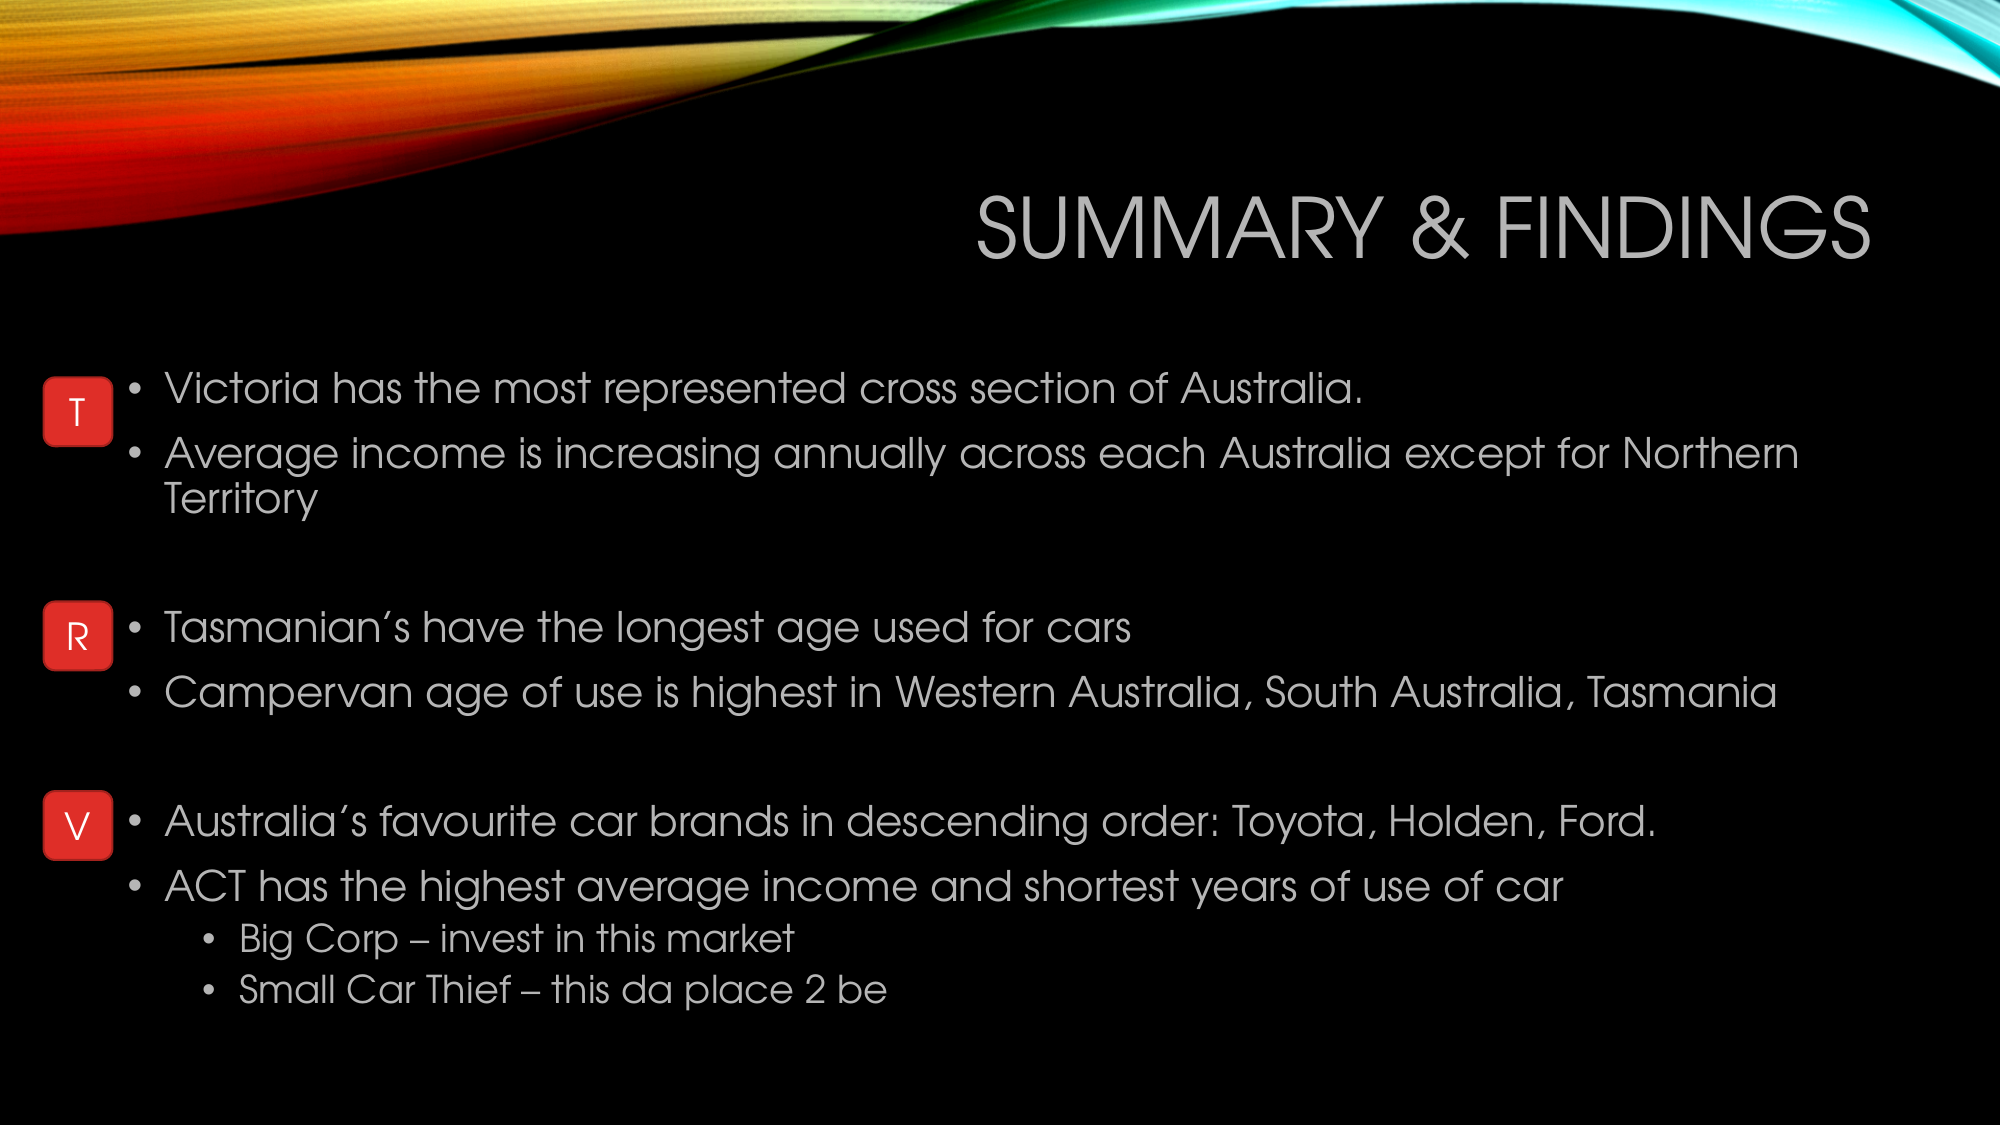

# Summary & Findings

Victoria has the most represented cross section of Australia.
Average income is increasing annually across each Australia except for Northern Territory

Tasmanian’s have the longest age used for cars
Campervan age of use is highest in Western Australia, South Australia, Tasmania

Australia’s favourite car brands in descending order: Toyota, Holden, Ford.
ACT has the highest average income and shortest years of use of car
Big Corp – invest in this market
Small Car Thief – this da place 2 be
T
R
V